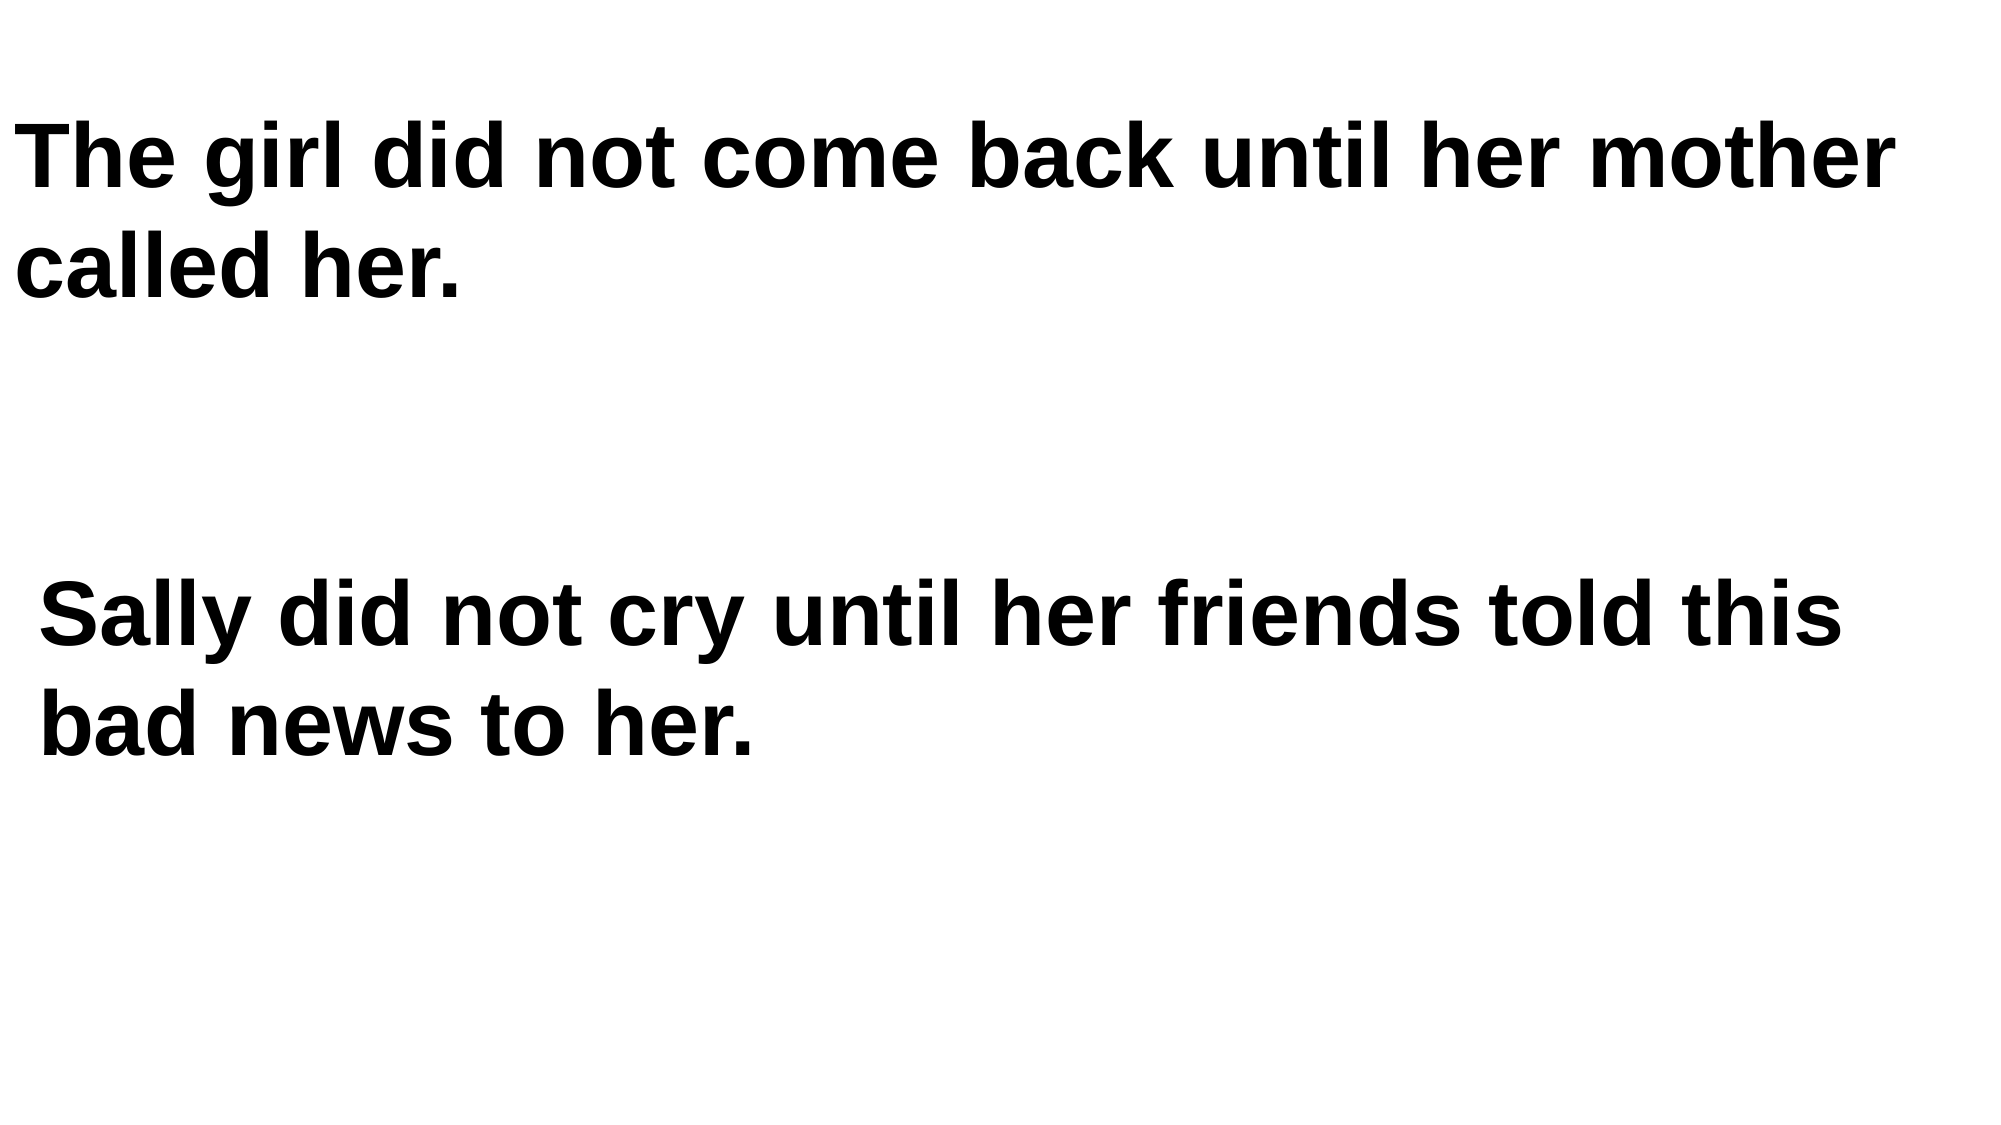

The girl did not come back until her mother called her.
Sally did not cry until her friends told this bad news to her.